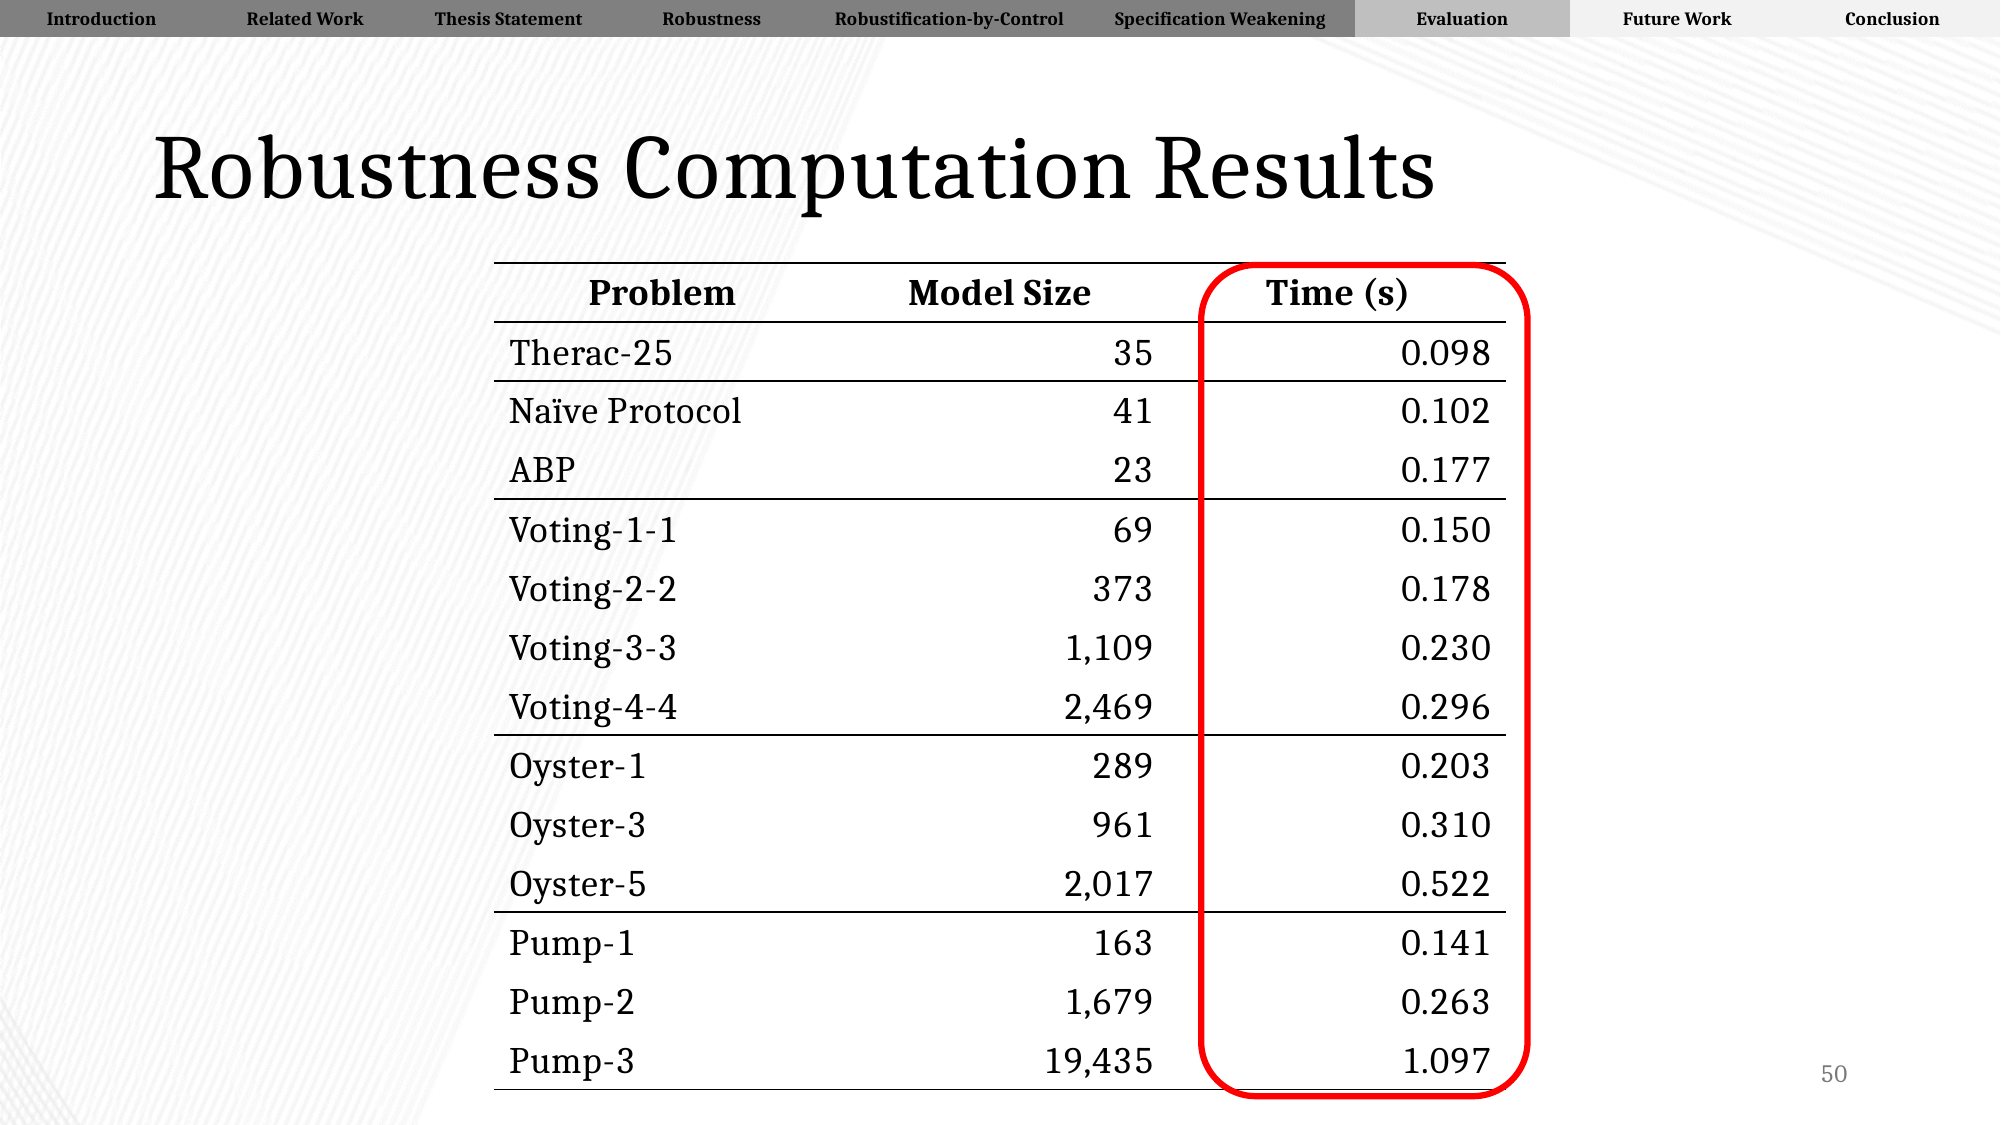

| Introduction | Related Work | Thesis Statement | Robustness | Robustification-by-Control | Specification Weakening | Evaluation | Future Work | Conclusion |
| --- | --- | --- | --- | --- | --- | --- | --- | --- |
# Robustness Computation Results
| Problem | Model Size | Time (s) |
| --- | --- | --- |
| Therac-25 | 35 | 0.098 |
| Naïve Protocol | 41 | 0.102 |
| ABP | 23 | 0.177 |
| Voting-1-1 | 69 | 0.150 |
| Voting-2-2 | 373 | 0.178 |
| Voting-3-3 | 1,109 | 0.230 |
| Voting-4-4 | 2,469 | 0.296 |
| Oyster-1 | 289 | 0.203 |
| Oyster-3 | 961 | 0.310 |
| Oyster-5 | 2,017 | 0.522 |
| Pump-1 | 163 | 0.141 |
| Pump-2 | 1,679 | 0.263 |
| Pump-3 | 19,435 | 1.097 |

50